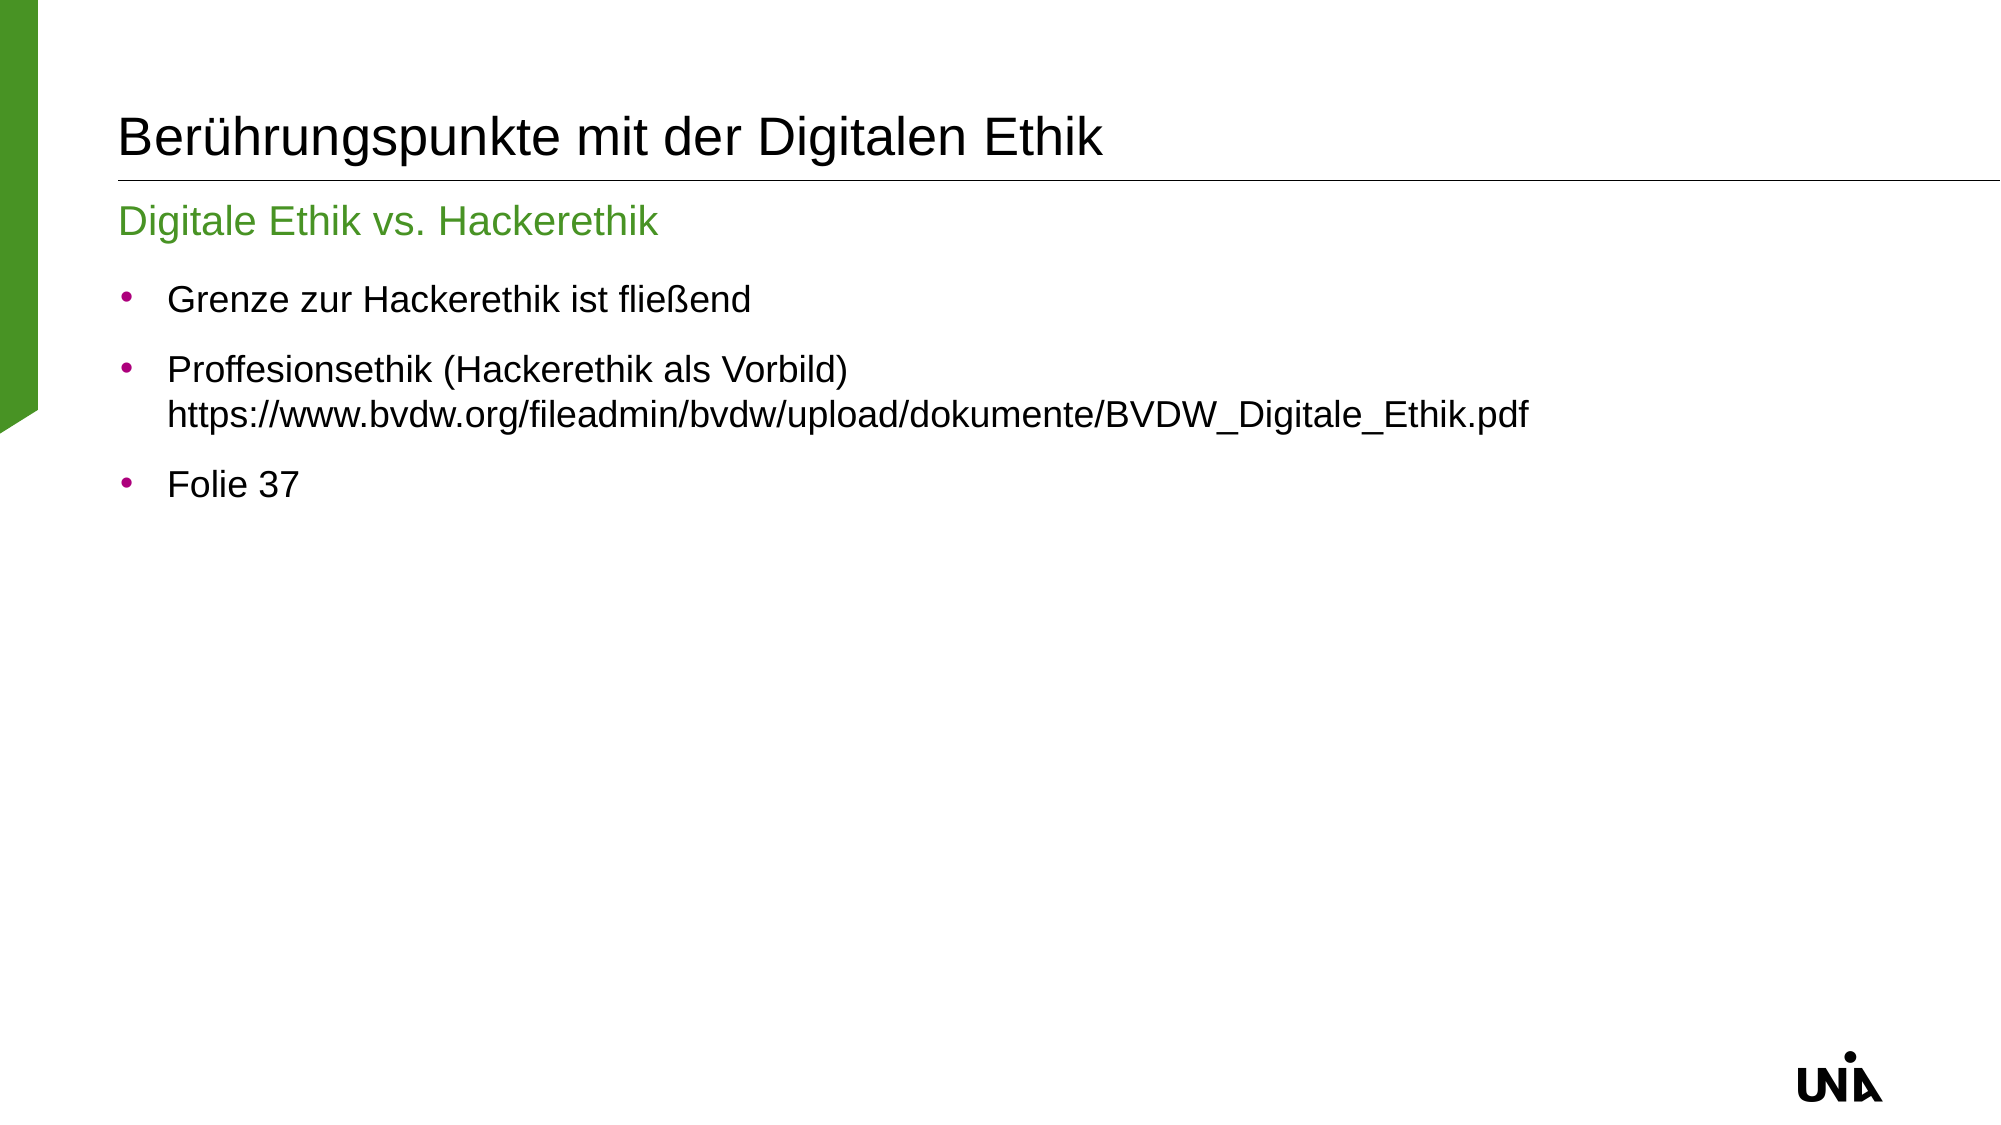

# Berührungspunkte mit der Digitalen Ethik
Digitale Ethik vs. Hackerethik
Grenze zur Hackerethik ist fließend
Proffesionsethik (Hackerethik als Vorbild) https://www.bvdw.org/fileadmin/bvdw/upload/dokumente/BVDW_Digitale_Ethik.pdf
Folie 37